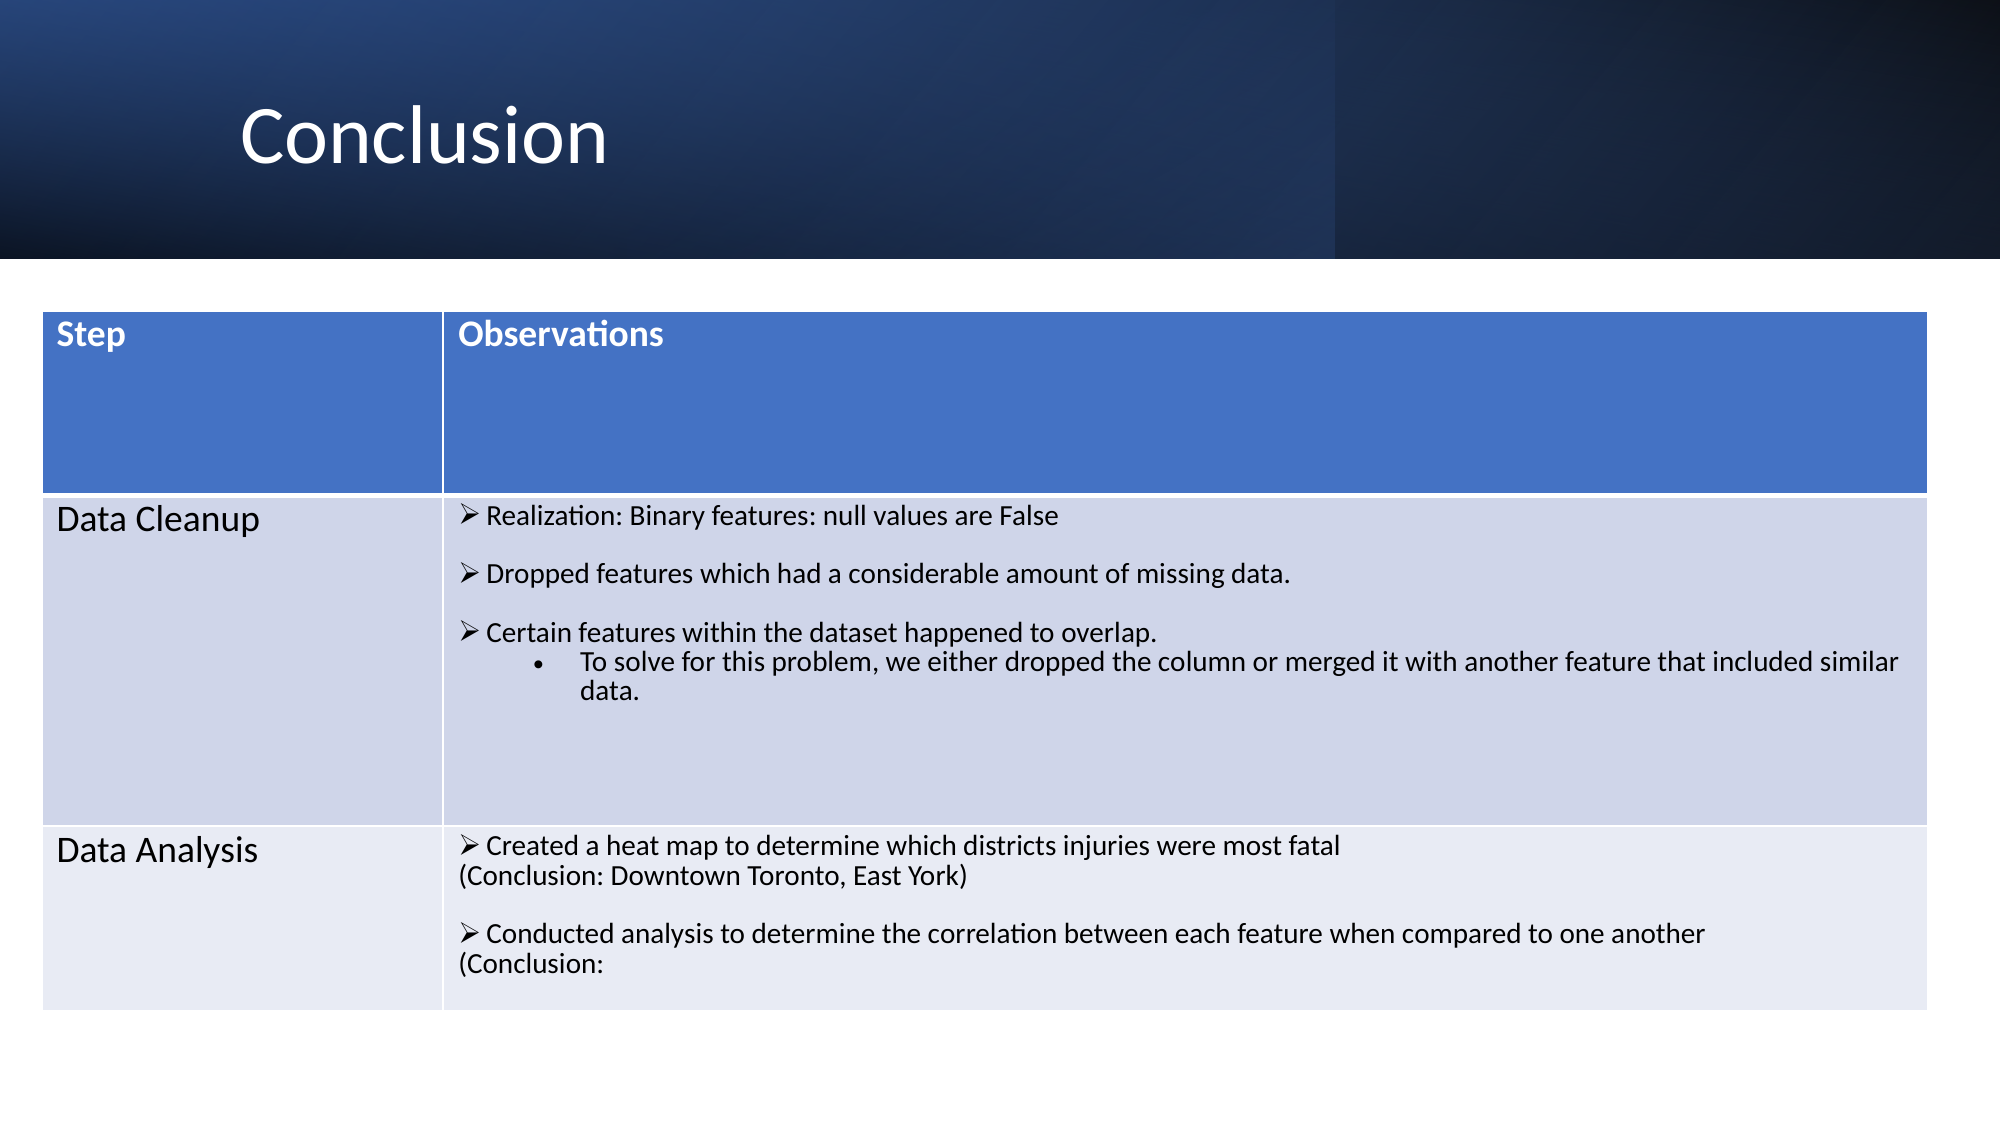

# Conclusion
| Step | Observations |
| --- | --- |
| Data Cleanup | Realization: Binary features: null values are False Dropped features which had a considerable amount of missing data. Certain features within the dataset happened to overlap. To solve for this problem, we either dropped the column or merged it with another feature that included similar data. |
| Data Analysis | Created a heat map to determine which districts injuries were most fatal (Conclusion: Downtown Toronto, East York) Conducted analysis to determine the correlation between each feature when compared to one another (Conclusion: |